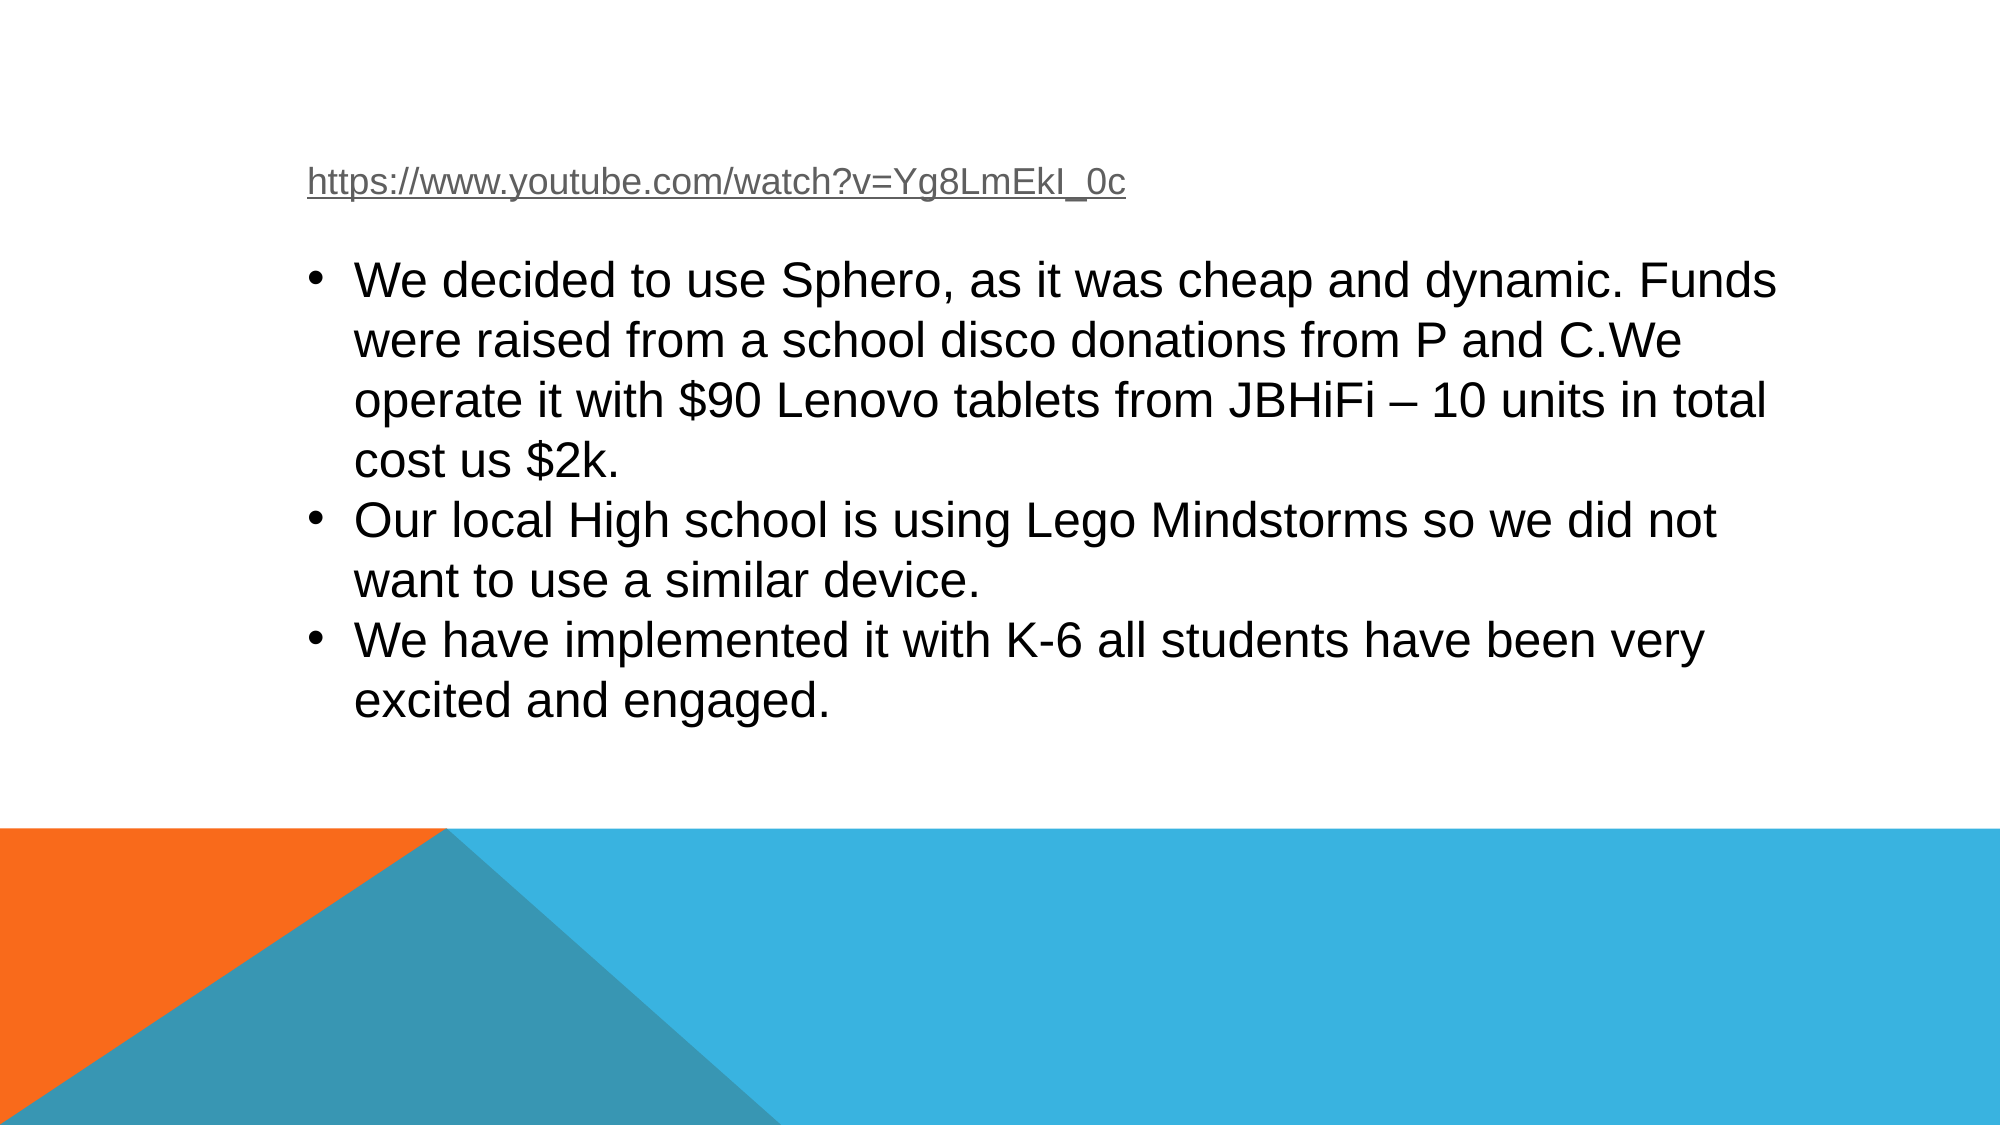

https://www.youtube.com/watch?v=Yg8LmEkI_0c

We decided to use Sphero, as it was cheap and dynamic. Funds were raised from a school disco donations from P and C.We operate it with $90 Lenovo tablets from JBHiFi – 10 units in total cost us $2k.
Our local High school is using Lego Mindstorms so we did not want to use a similar device.
We have implemented it with K-6 all students have been very excited and engaged.